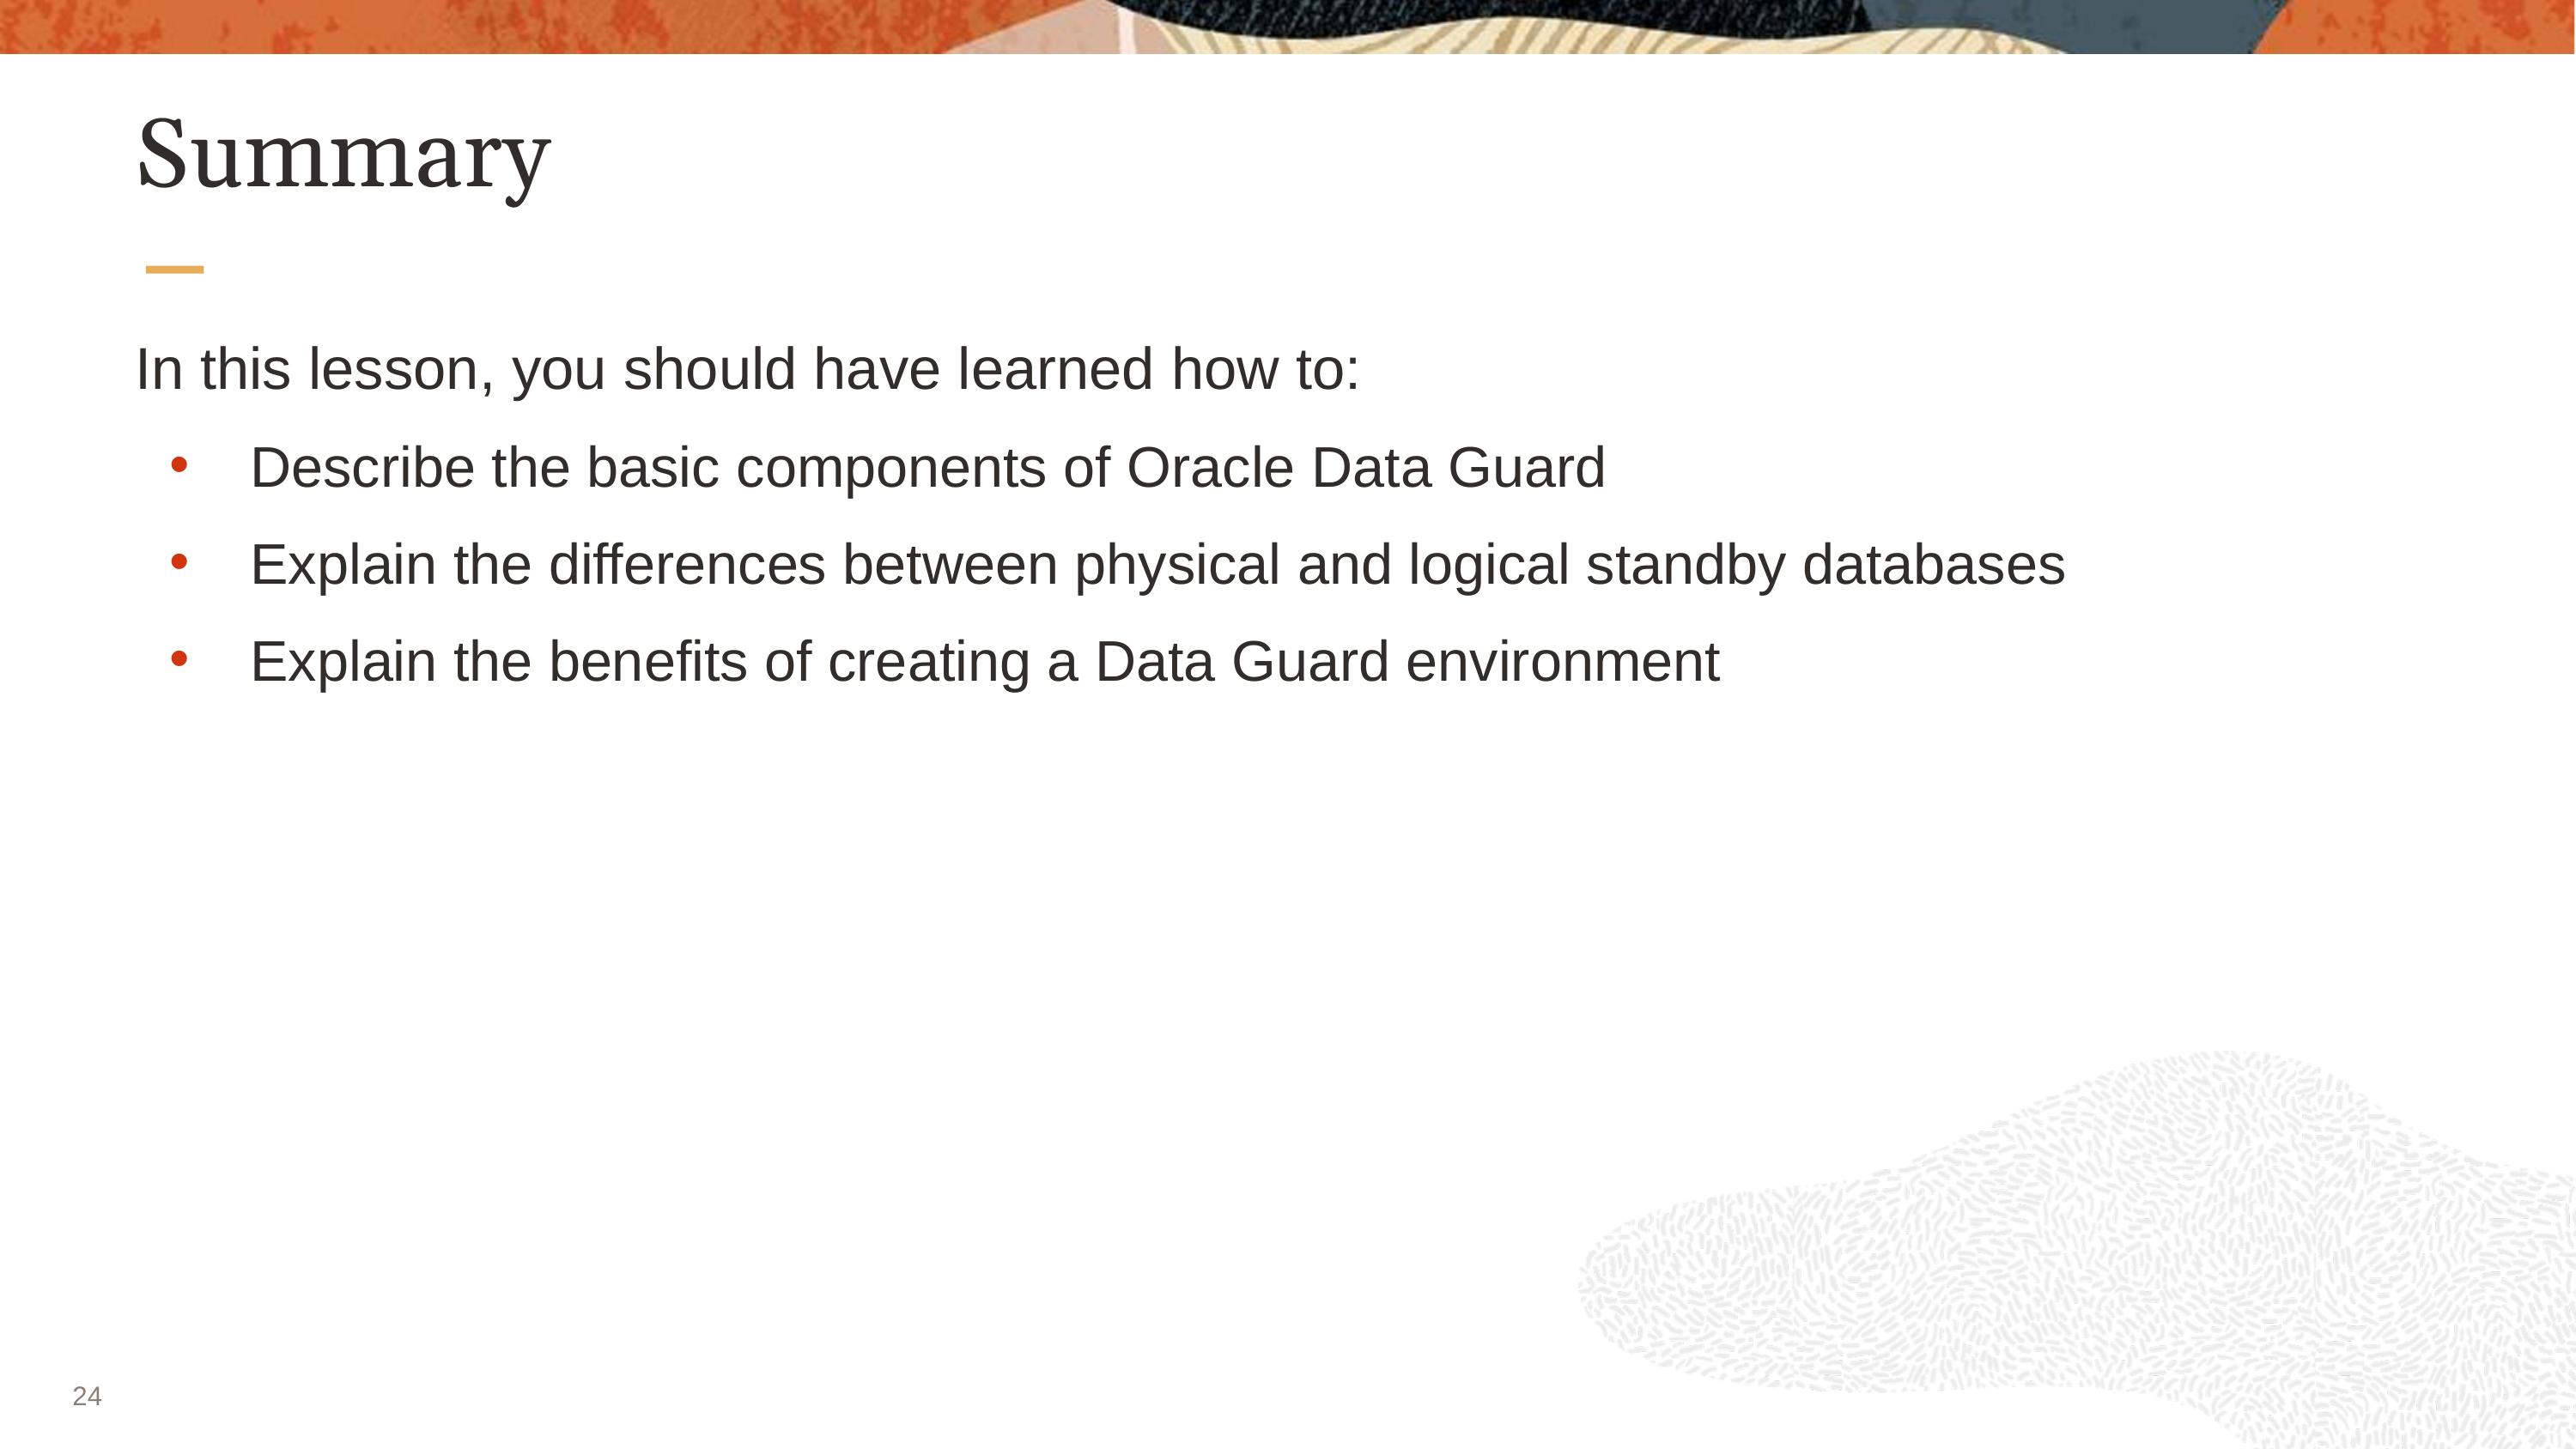

# Summary
In this lesson, you should have learned how to:
Describe the basic components of Oracle Data Guard
Explain the differences between physical and logical standby databases
Explain the benefits of creating a Data Guard environment